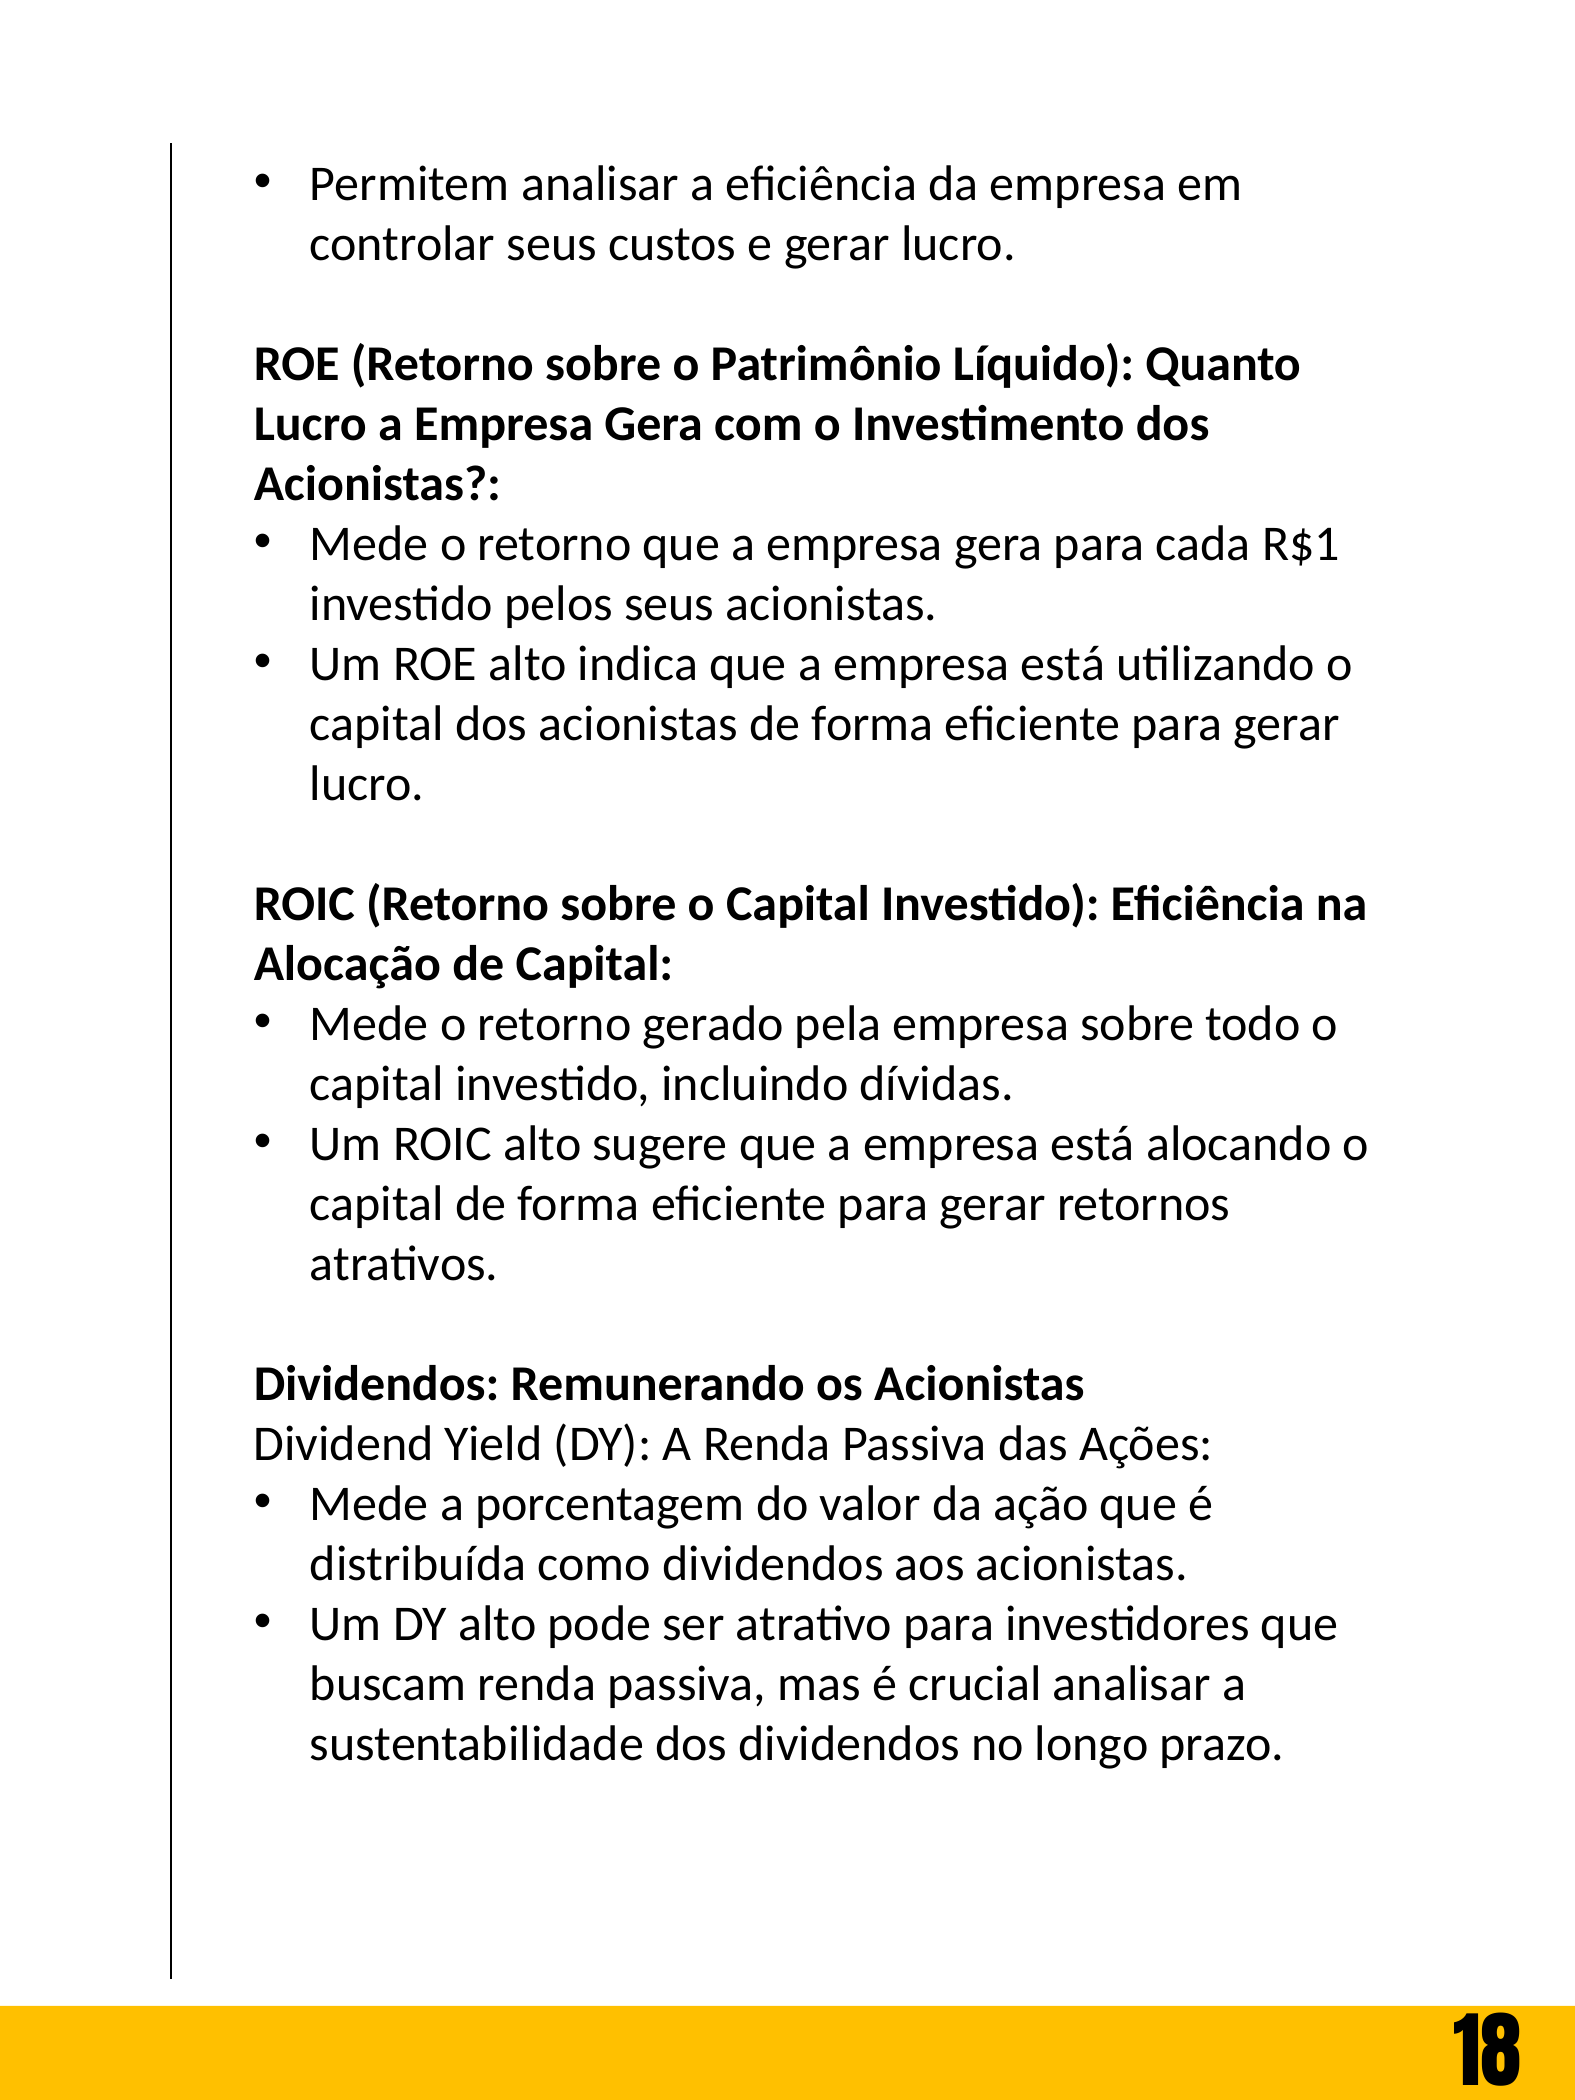

Permitem analisar a eficiência da empresa em controlar seus custos e gerar lucro.

ROE (Retorno sobre o Patrimônio Líquido): Quanto Lucro a Empresa Gera com o Investimento dos Acionistas?:
Mede o retorno que a empresa gera para cada R$1 investido pelos seus acionistas.
Um ROE alto indica que a empresa está utilizando o capital dos acionistas de forma eficiente para gerar lucro.

ROIC (Retorno sobre o Capital Investido): Eficiência na Alocação de Capital:
Mede o retorno gerado pela empresa sobre todo o capital investido, incluindo dívidas.
Um ROIC alto sugere que a empresa está alocando o capital de forma eficiente para gerar retornos atrativos.

Dividendos: Remunerando os Acionistas
Dividend Yield (DY): A Renda Passiva das Ações:
Mede a porcentagem do valor da ação que é distribuída como dividendos aos acionistas.
Um DY alto pode ser atrativo para investidores que buscam renda passiva, mas é crucial analisar a sustentabilidade dos dividendos no longo prazo.

Construir um modelo de divisória de capítulos.
Ebooks vao ser consumidos digitalmente, cuidado com a quantidade de conteúdos.

18